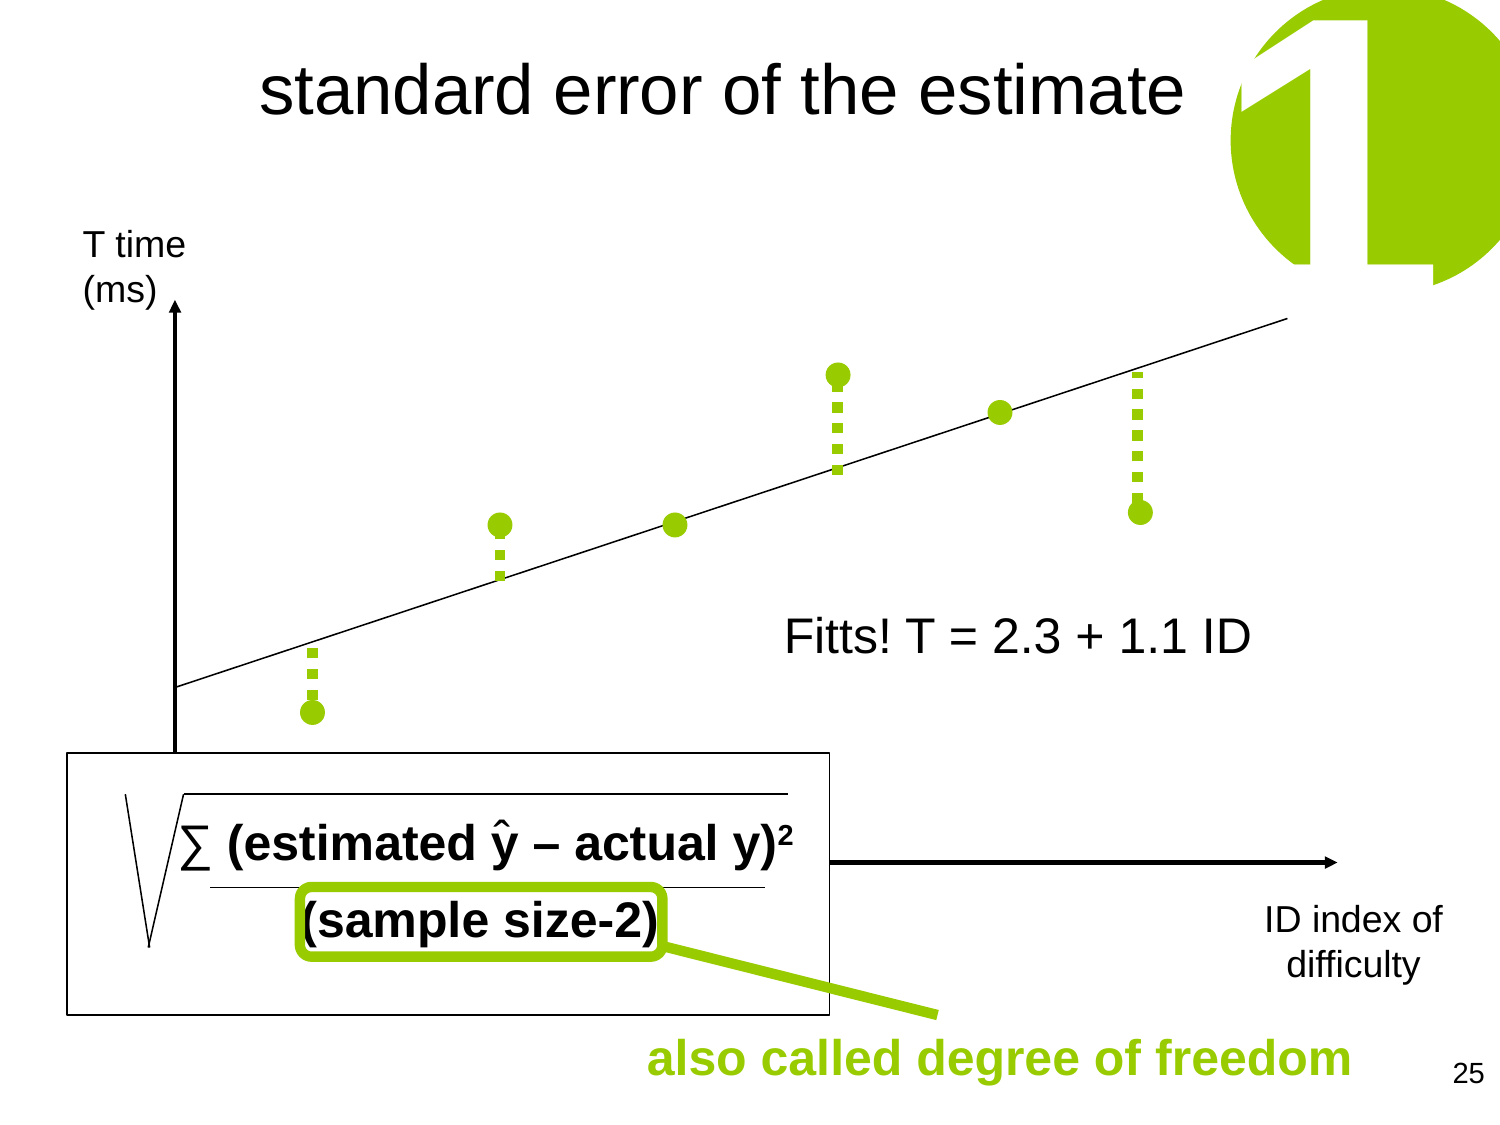

1

standard error of the estimate
T time
(ms)

Fitts! T = 2.3 + 1.1 ID

∑ (estimated y – actual y)2

(sample size-2)
ˆ

also called degree of freedom
ID index of difficulty
25